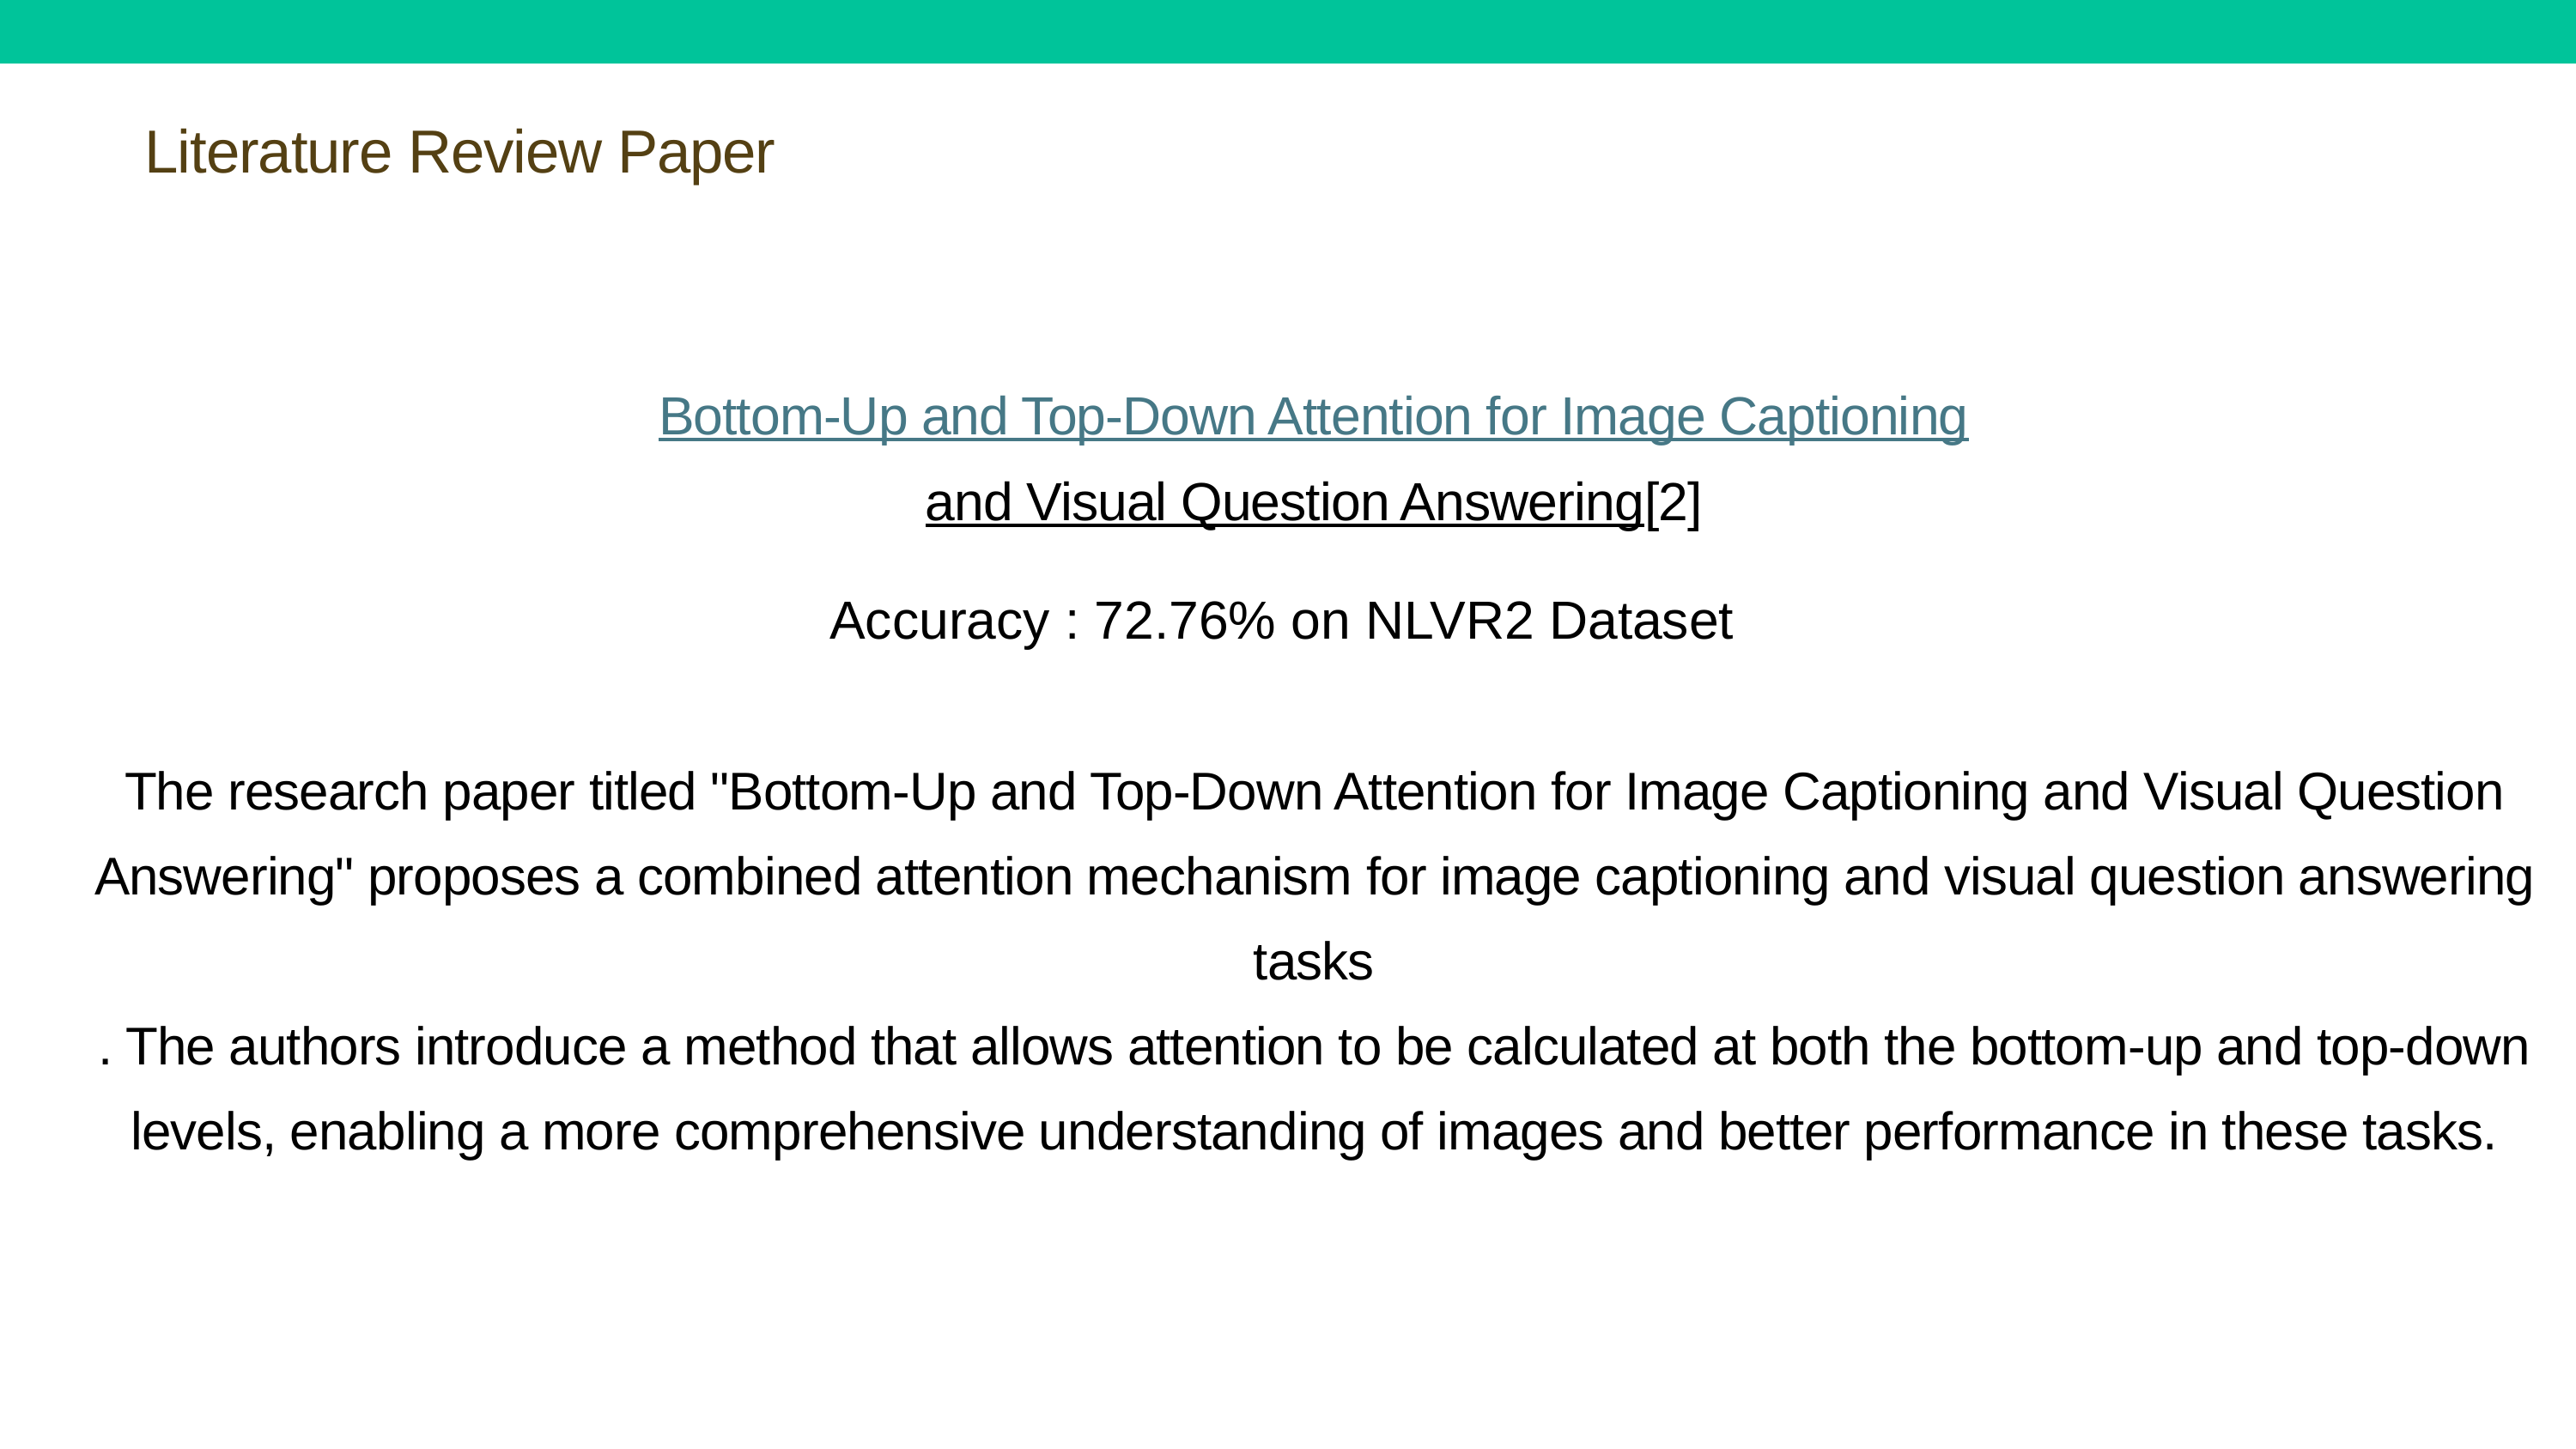

Literature Review Paper
Bottom-Up and Top-Down Attention for Image Captioning
and Visual Question Answering[2]

Accuracy : 72.76% on NLVR2 Dataset
The research paper titled "Bottom-Up and Top-Down Attention for Image Captioning and Visual Question Answering" proposes a combined attention mechanism for image captioning and visual question answering tasks
. The authors introduce a method that allows attention to be calculated at both the bottom-up and top-down levels, enabling a more comprehensive understanding of images and better performance in these tasks.